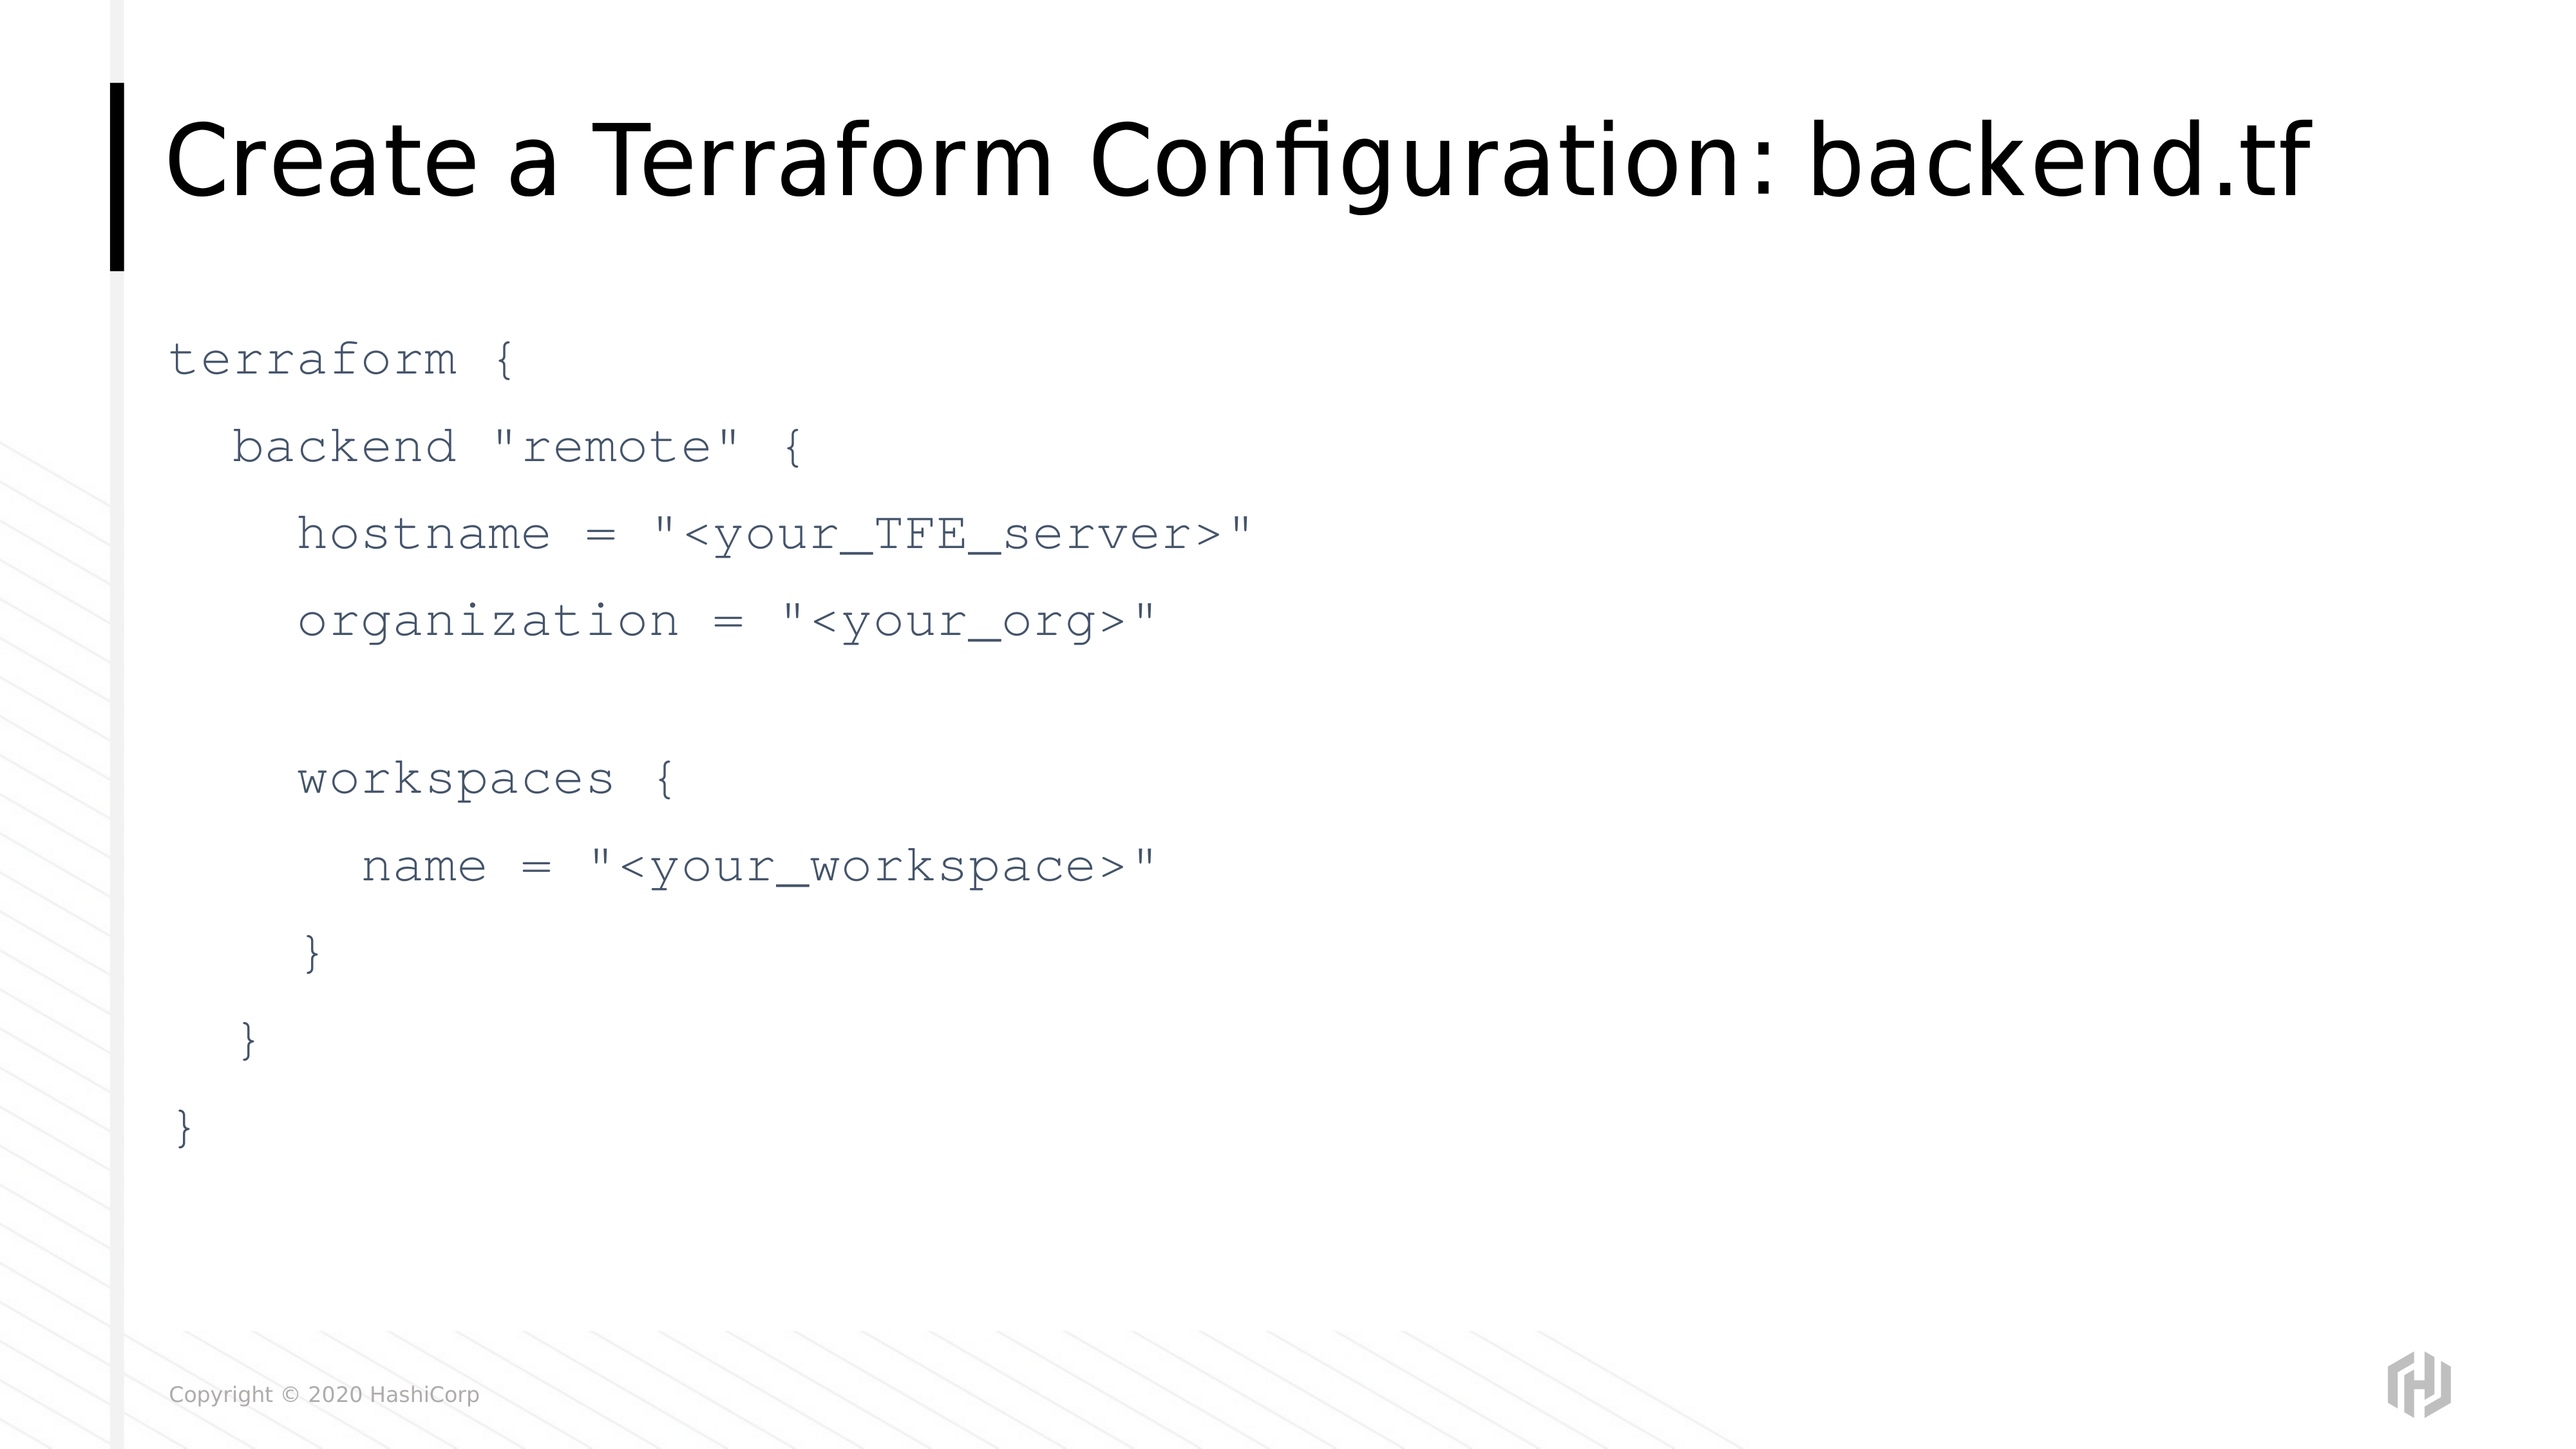

# Create a Terraform Configuration: backend.tf
terraform {
  backend "remote" {
    hostname = "<your_TFE_server>"
    organization = "<your_org>"
    workspaces {
      name = "<your_workspace>"
    }
  }
}